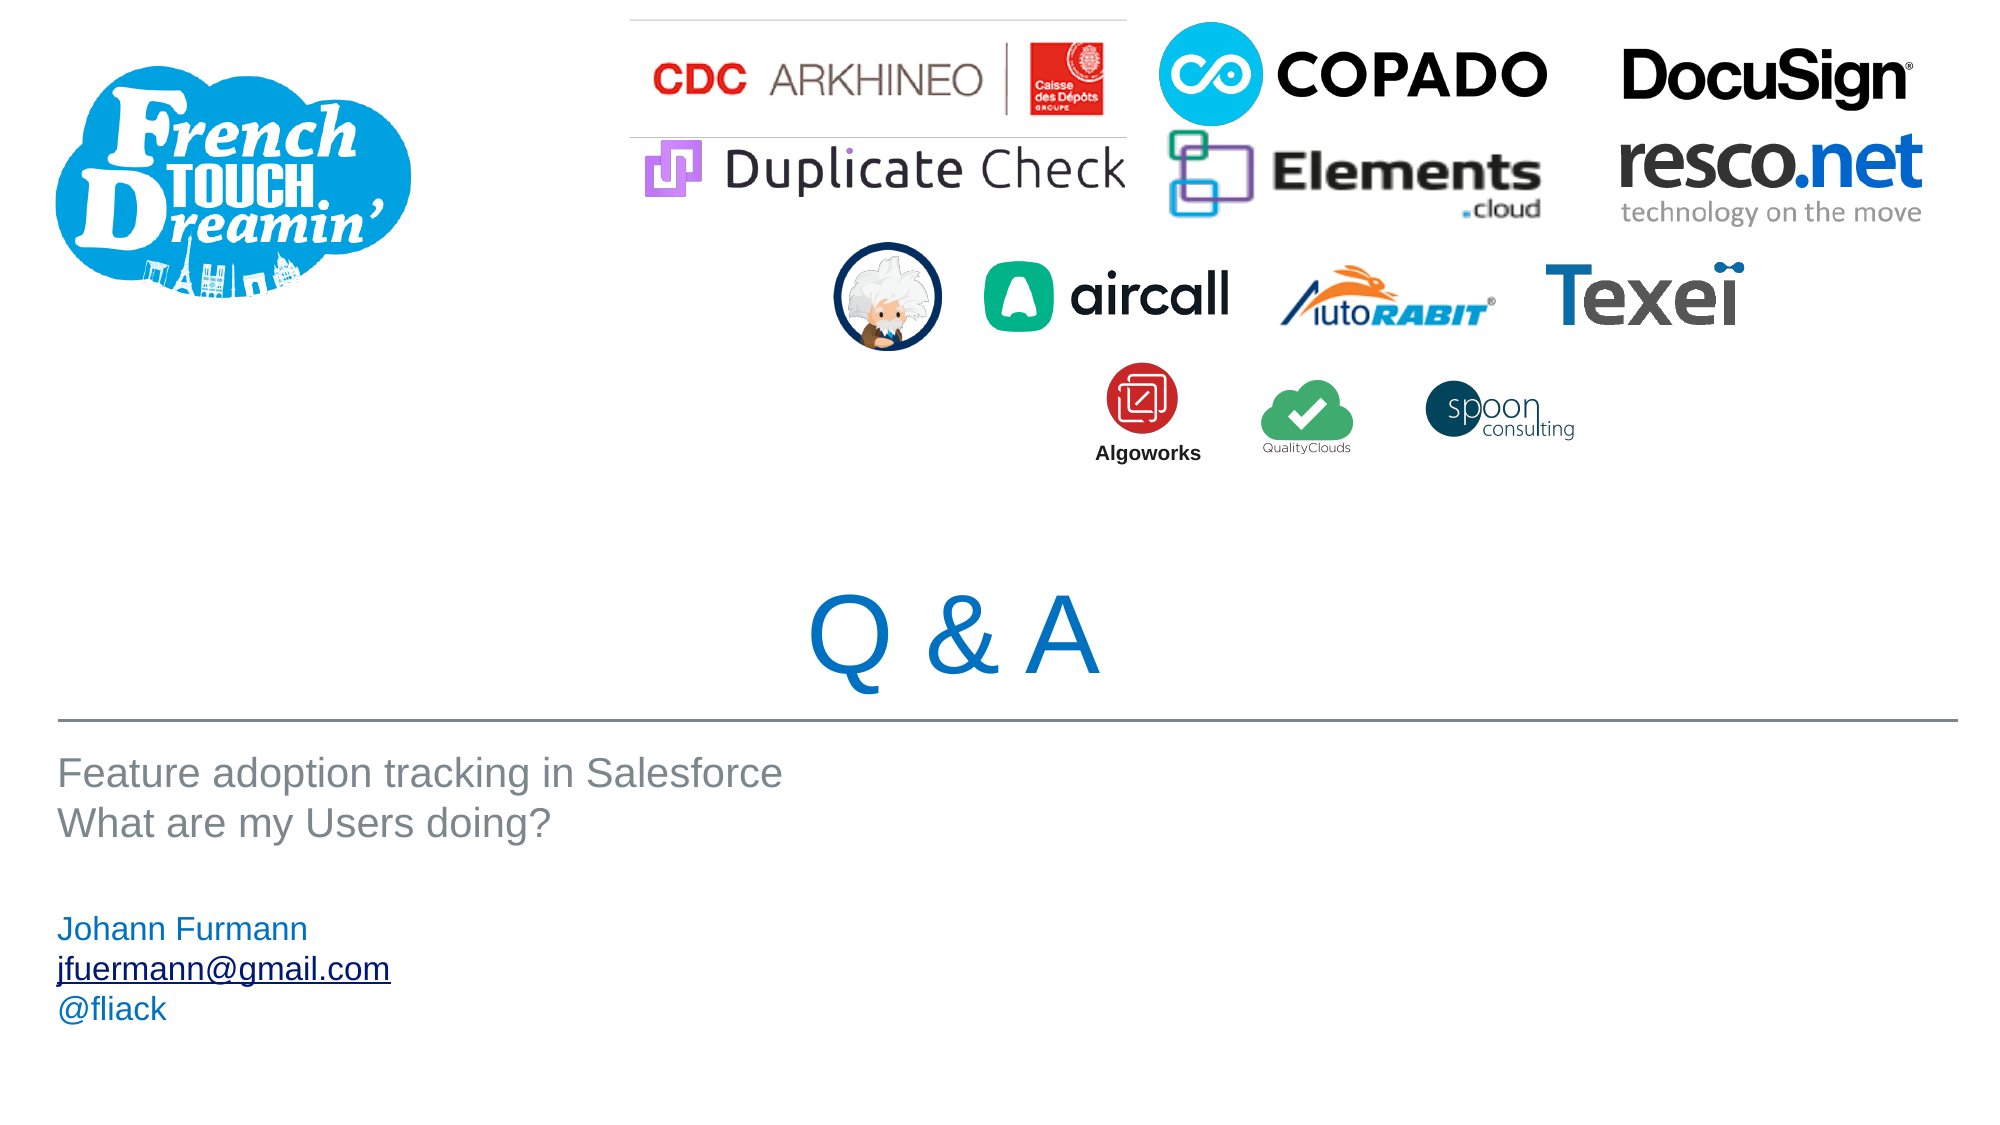

# Q & A
Feature adoption tracking in Salesforce
What are my Users doing?
Johann Furmann
jfuermann@gmail.com
@fliack